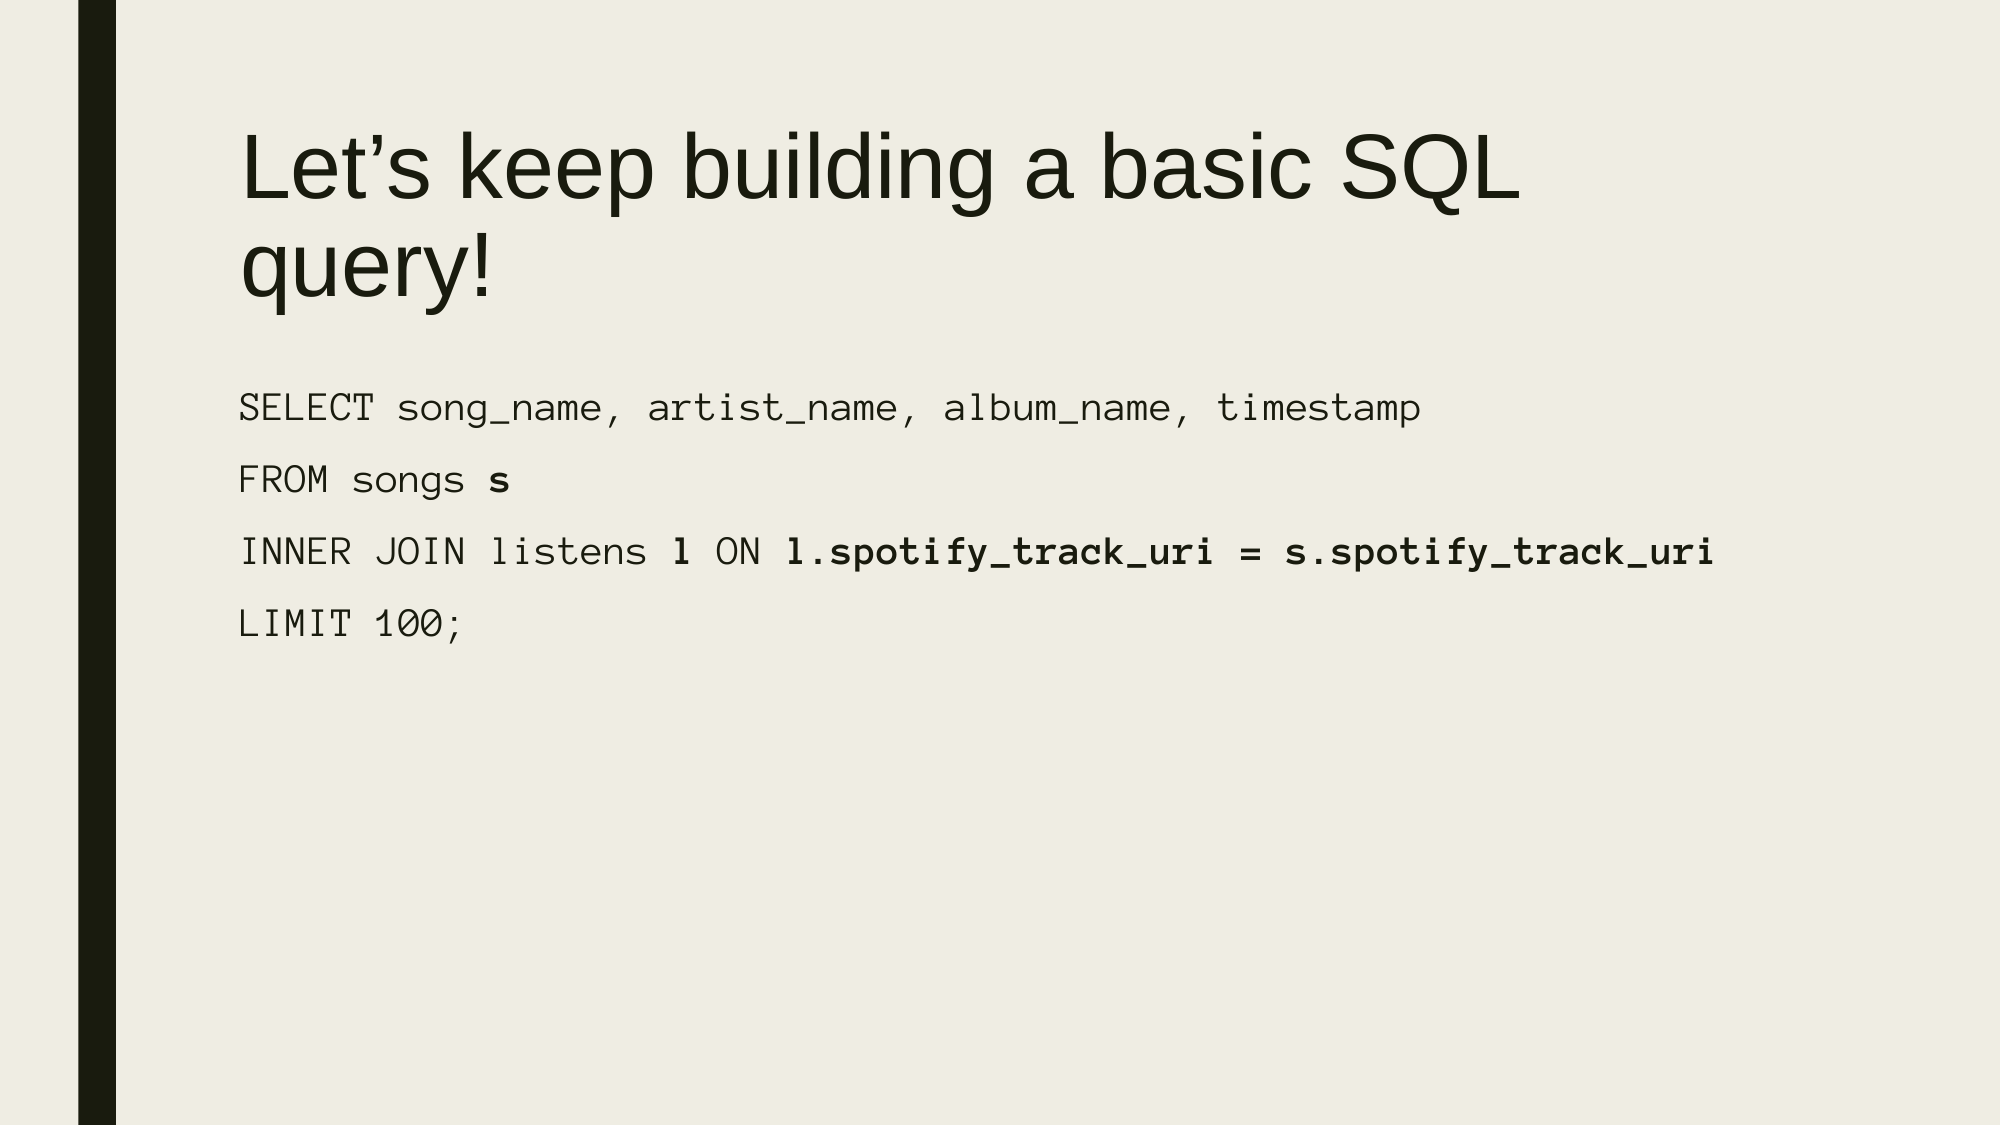

# Let’s keep building a basic SQL query!
SELECT song_name, artist_name, album_name, timestamp
FROM songs s
INNER JOIN listens l ON l.spotify_track_uri = s.spotify_track_uri
LIMIT 100;